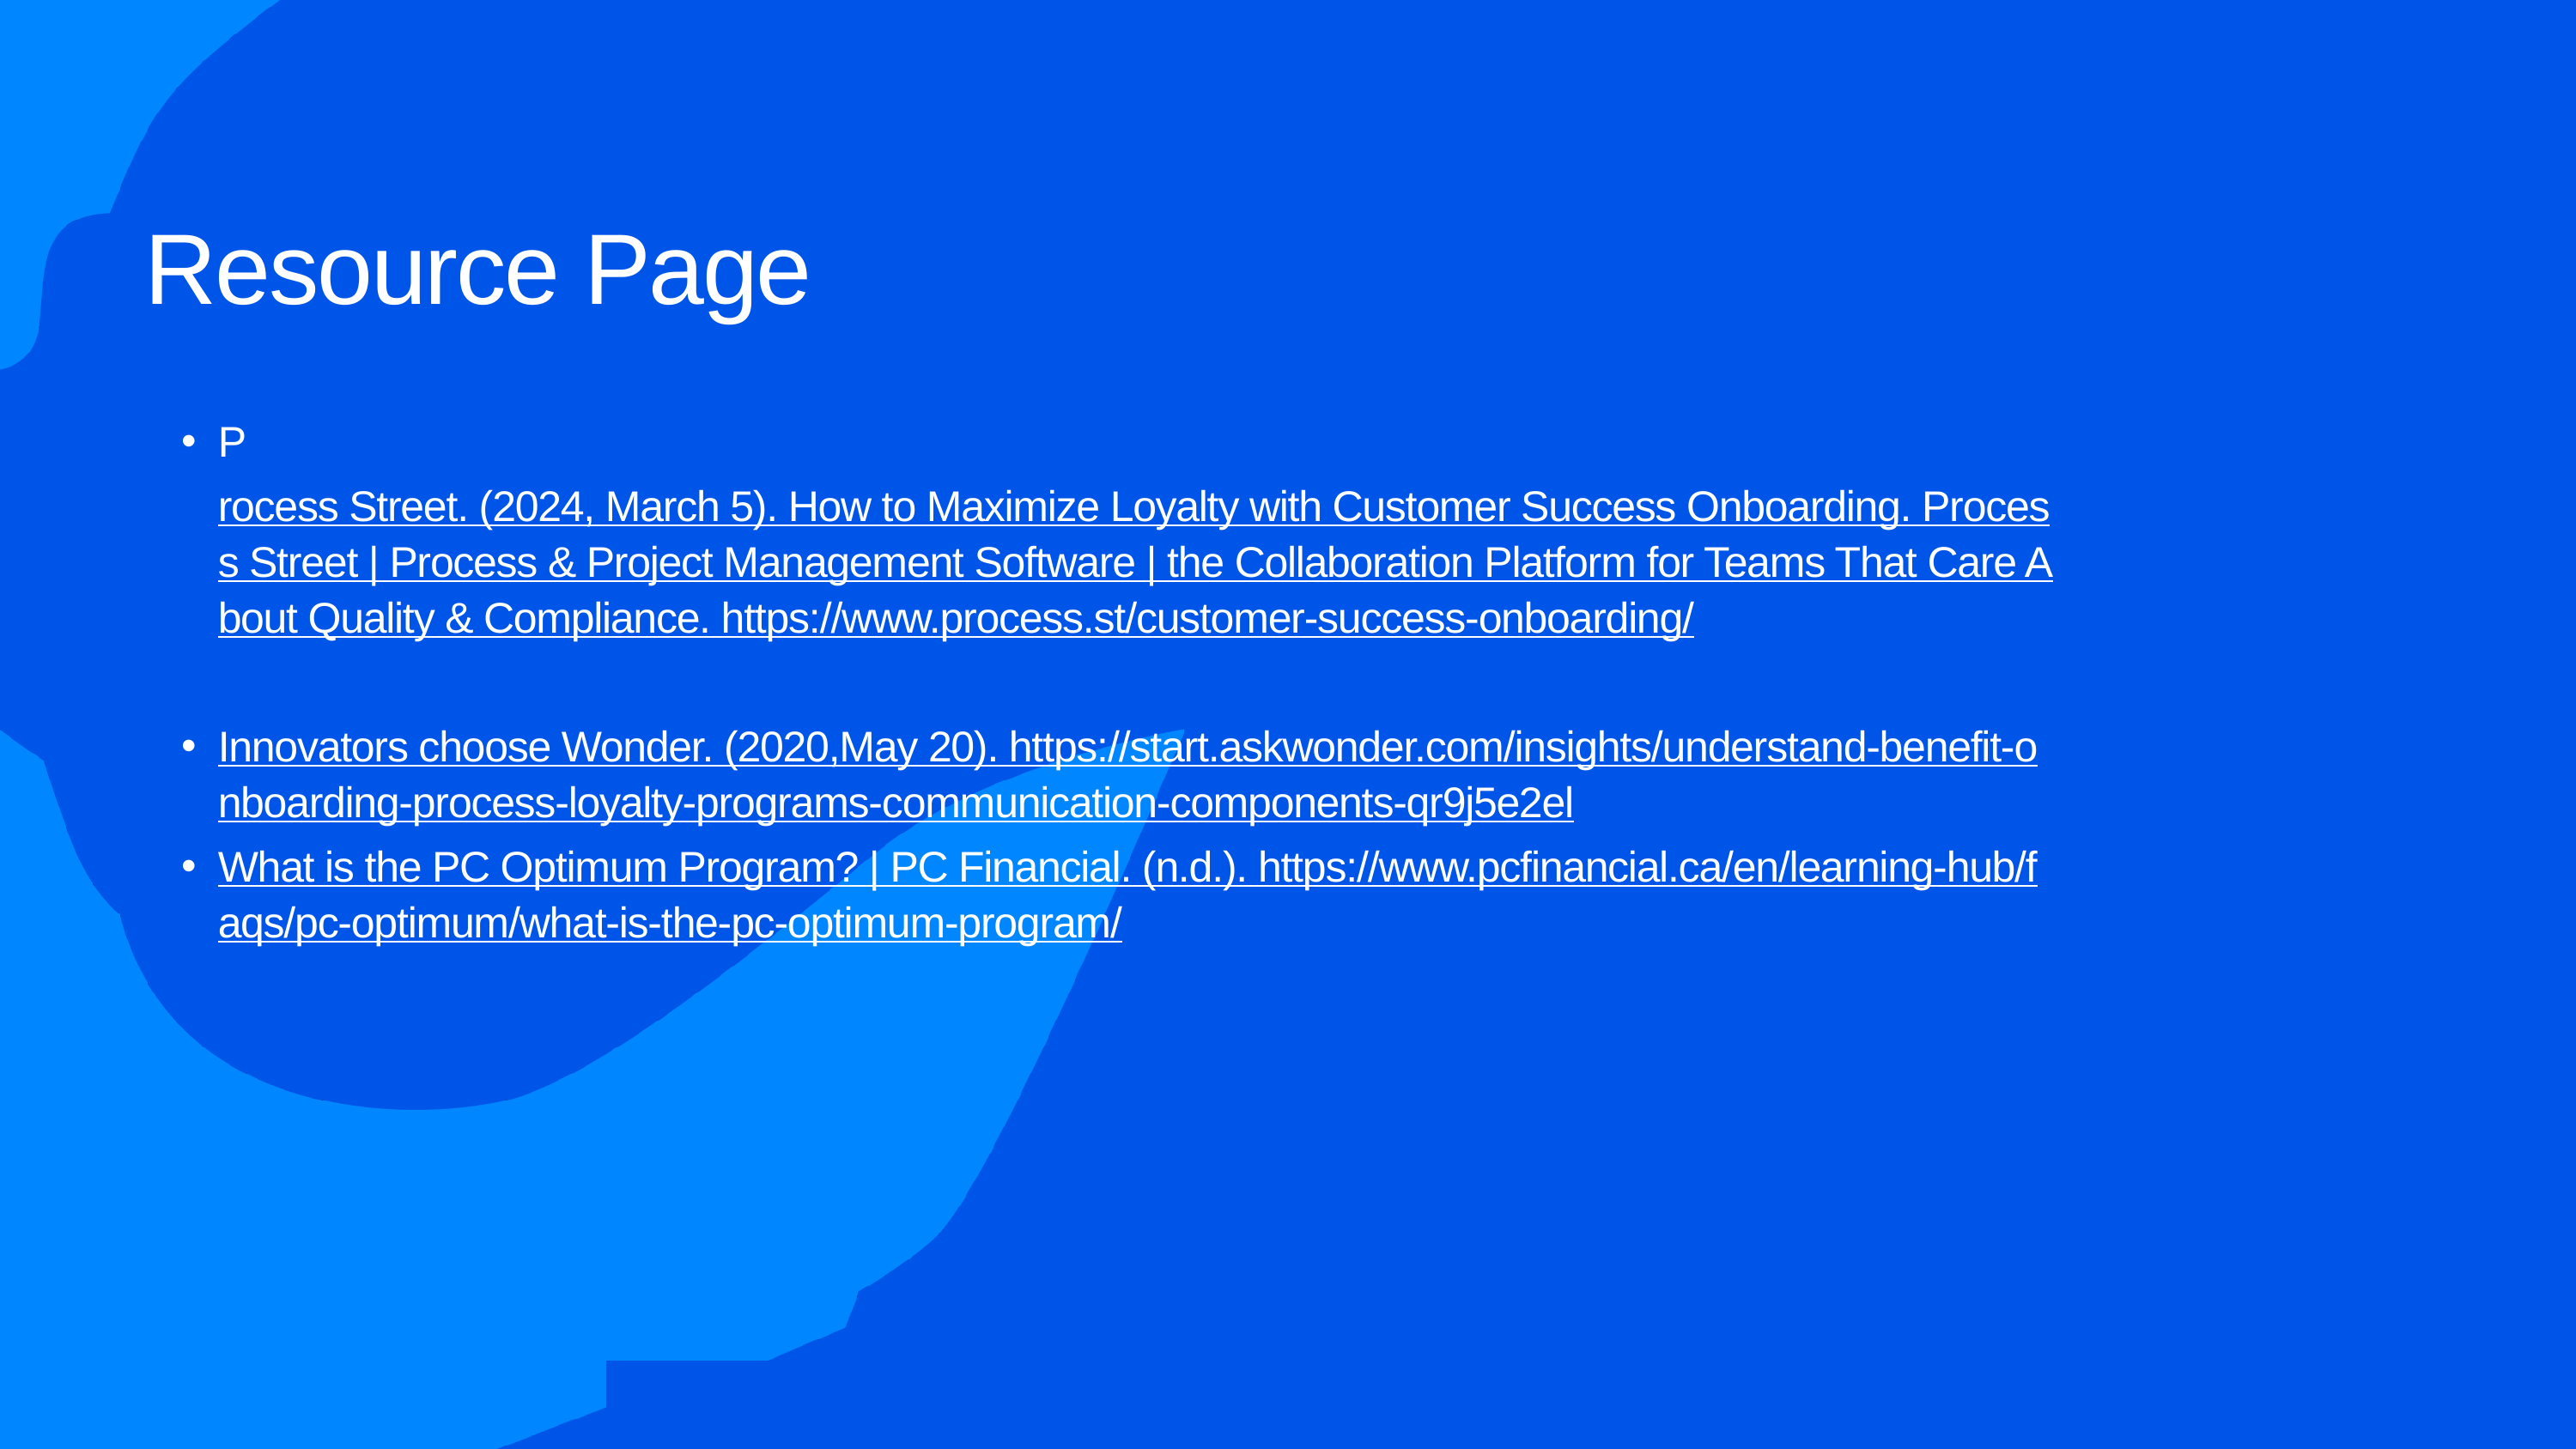

Resource Page
Process Street. (2024, March 5). How to Maximize Loyalty with Customer Success Onboarding. Process Street | Process & Project Management Software | the Collaboration Platform for Teams That Care About Quality & Compliance. https://www.process.st/customer-success-onboarding/
Innovators choose Wonder. (2020,May 20). https://start.askwonder.com/insights/understand-benefit-onboarding-process-loyalty-programs-communication-components-qr9j5e2el
What is the PC Optimum Program? | PC Financial. (n.d.). https://www.pcfinancial.ca/en/learning-hub/faqs/pc-optimum/what-is-the-pc-optimum-program/